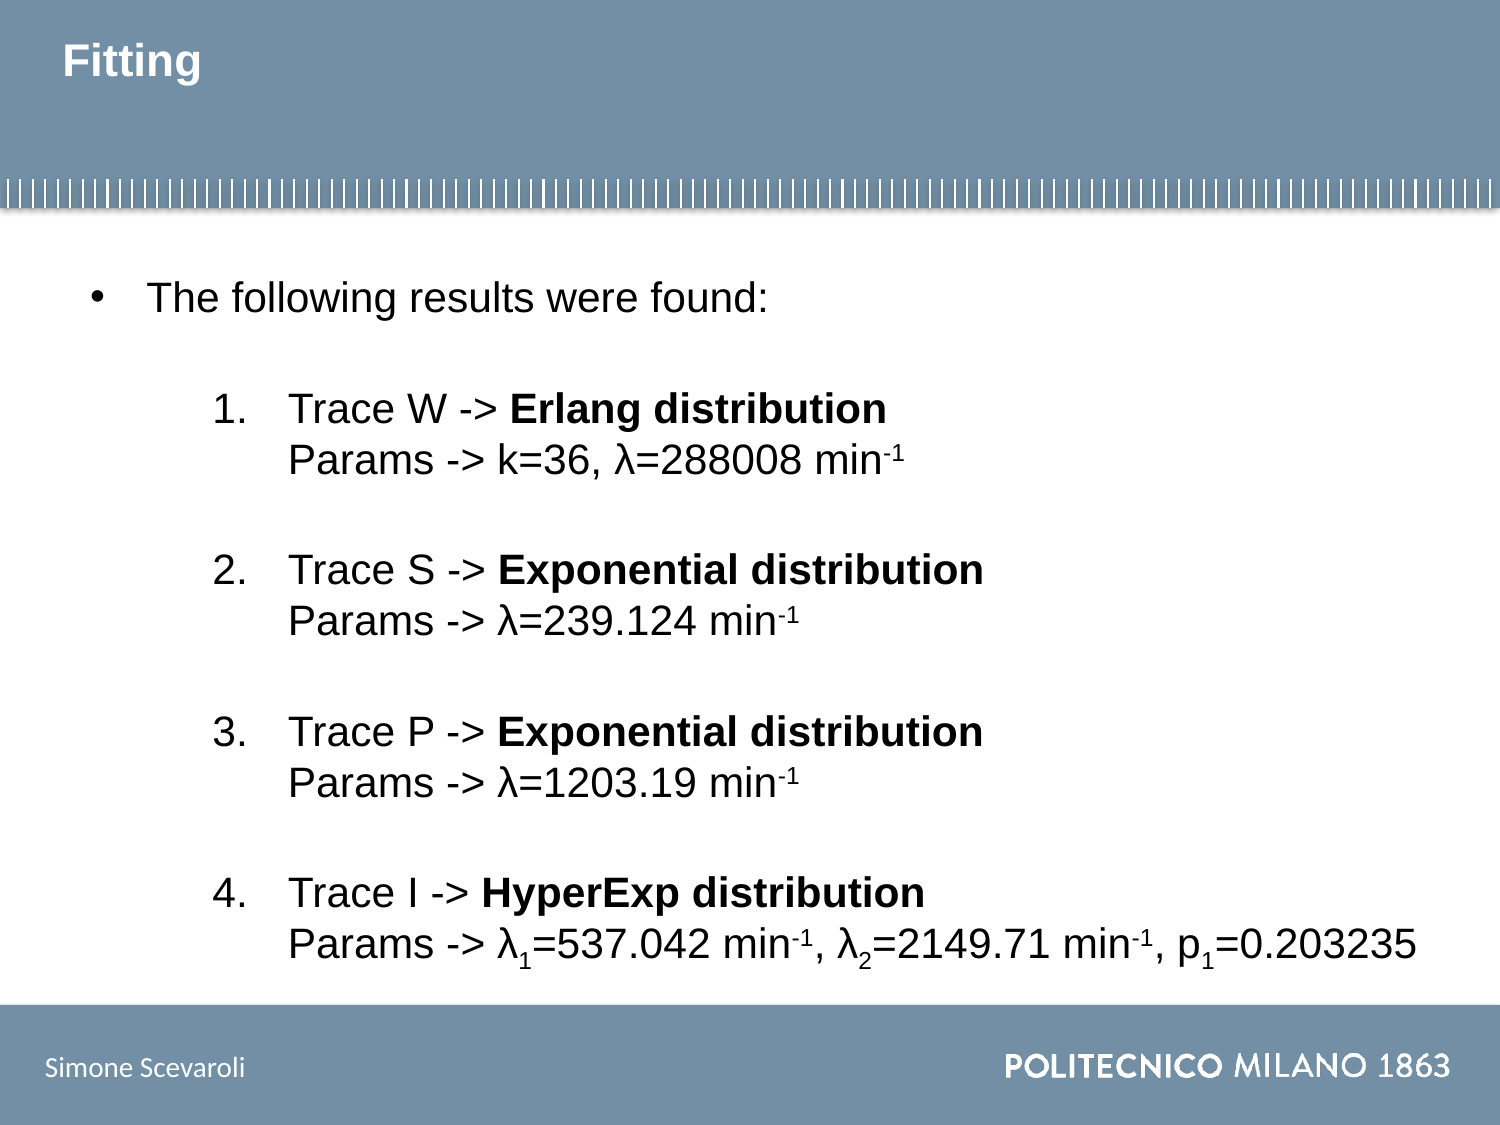

# Fitting
The following results were found:
Trace W -> Erlang distribution
Params -> k=36, λ=288008 min-1
Trace S -> Exponential distribution
Params -> λ=239.124 min-1
Trace P -> Exponential distribution
Params -> λ=1203.19 min-1
Trace I -> HyperExp distribution
Params -> λ1=537.042 min-1, λ2=2149.71 min-1, p1=0.203235

Simone Scevaroli